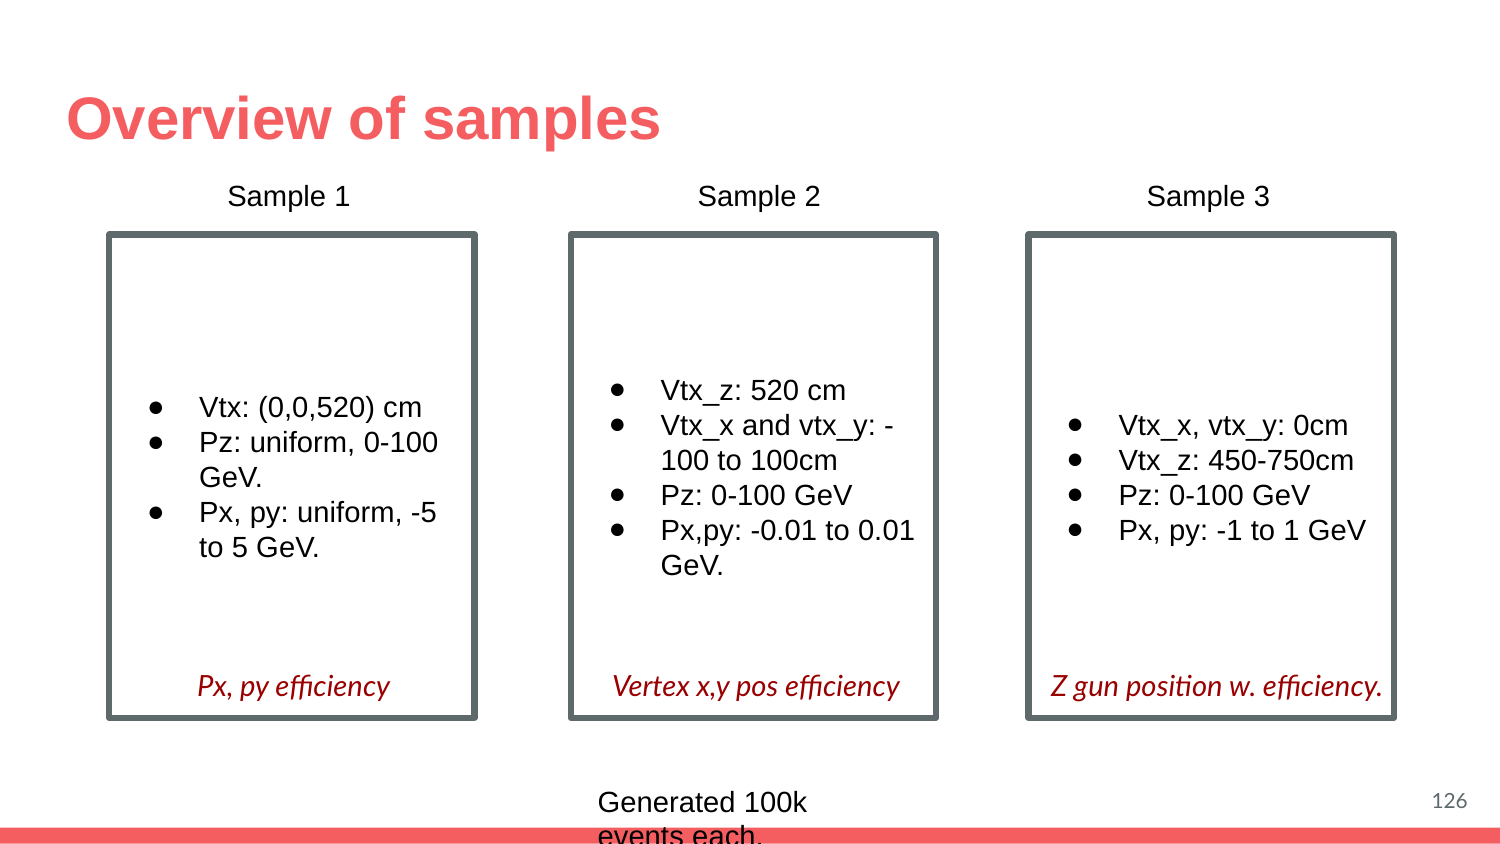

# Overview of samples
Sample 1
Sample 2
Sample 3
Vtx: (0,0,520) cm
Pz: uniform, 0-100 GeV.
Px, py: uniform, -5 to 5 GeV.
Vtx_z: 520 cm
Vtx_x and vtx_y: -100 to 100cm
Pz: 0-100 GeV
Px,py: -0.01 to 0.01 GeV.
Vtx_x, vtx_y: 0cm
Vtx_z: 450-750cm
Pz: 0-100 GeV
Px, py: -1 to 1 GeV
Px, py efficiency
Vertex x,y pos efficiency
Z gun position w. efficiency.
Generated 100k events each.
126